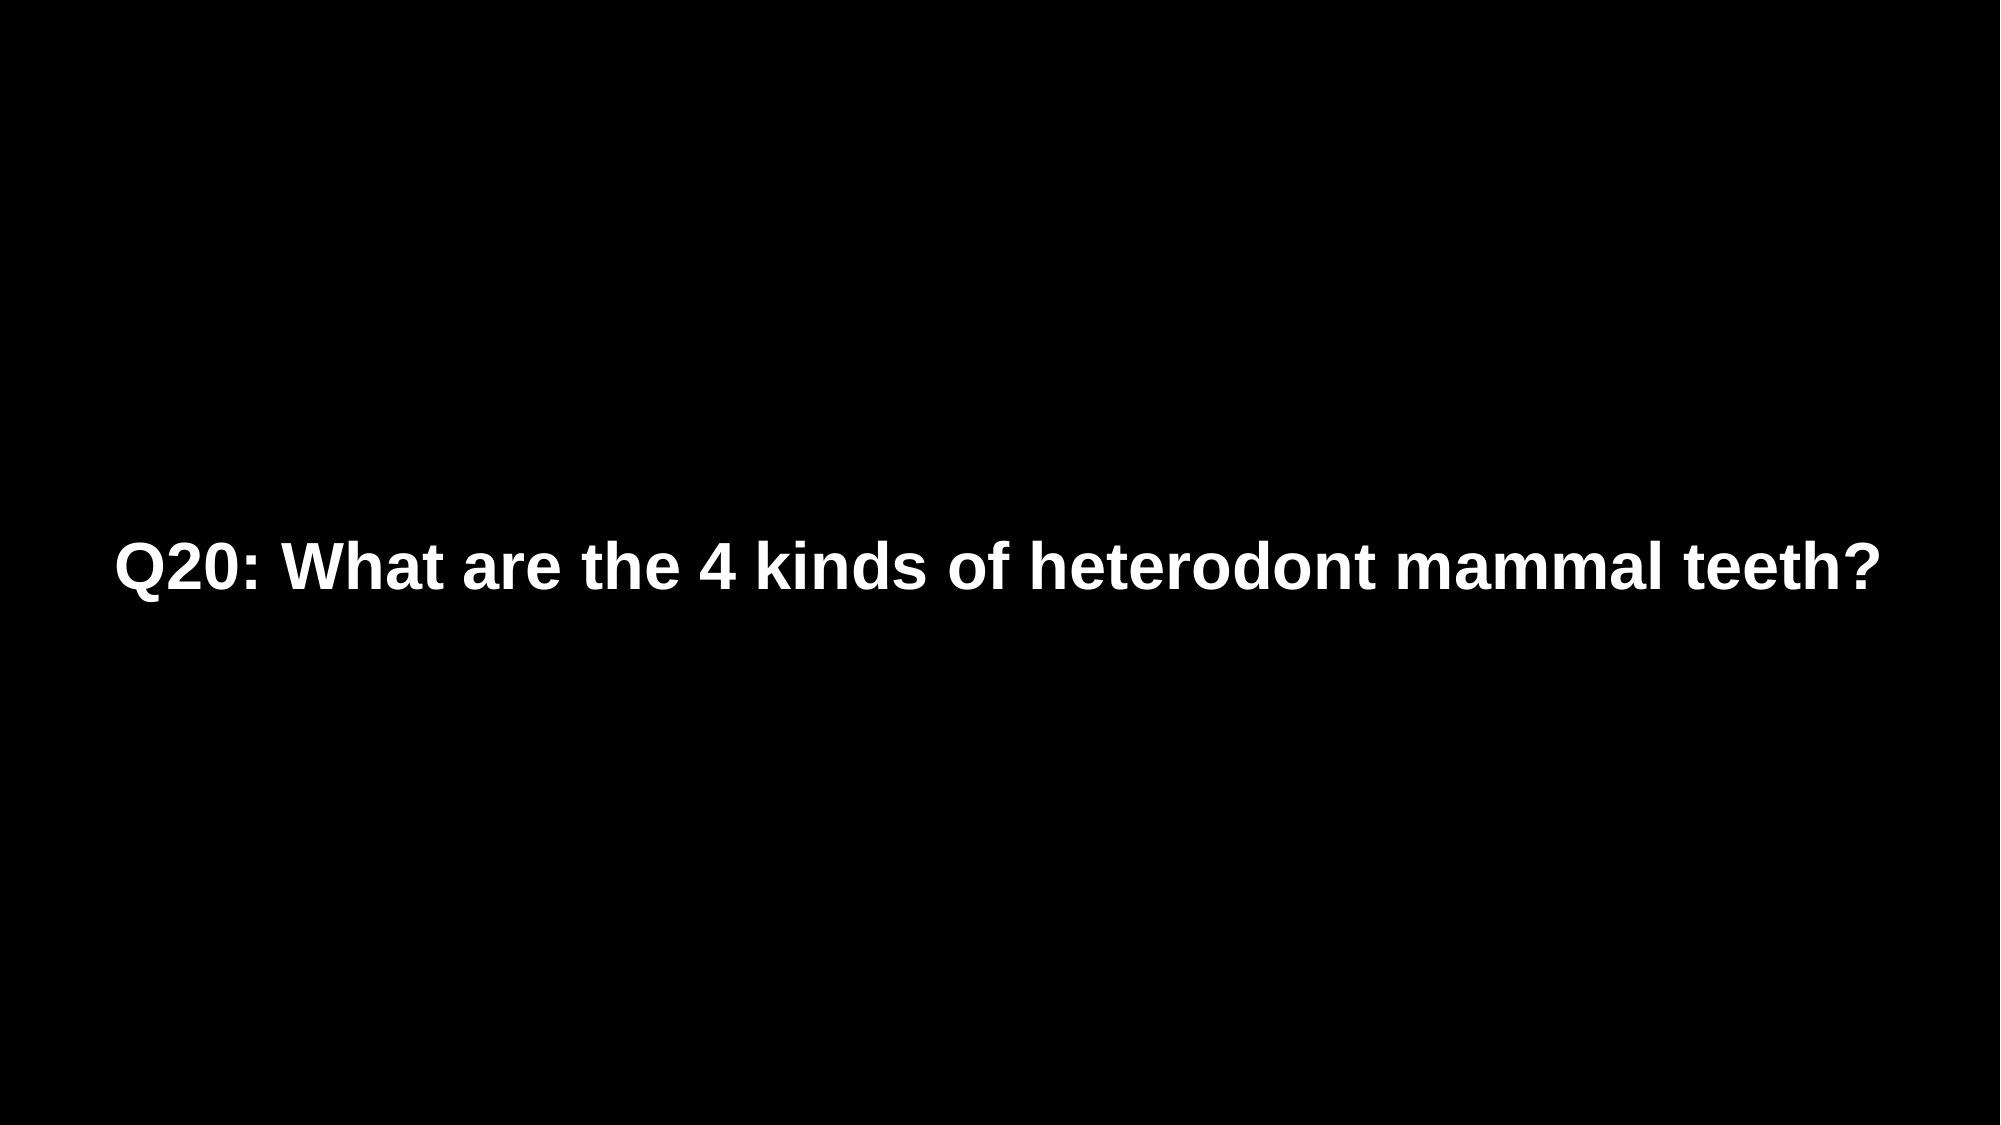

Q20: What are the 4 kinds of heterodont mammal teeth?